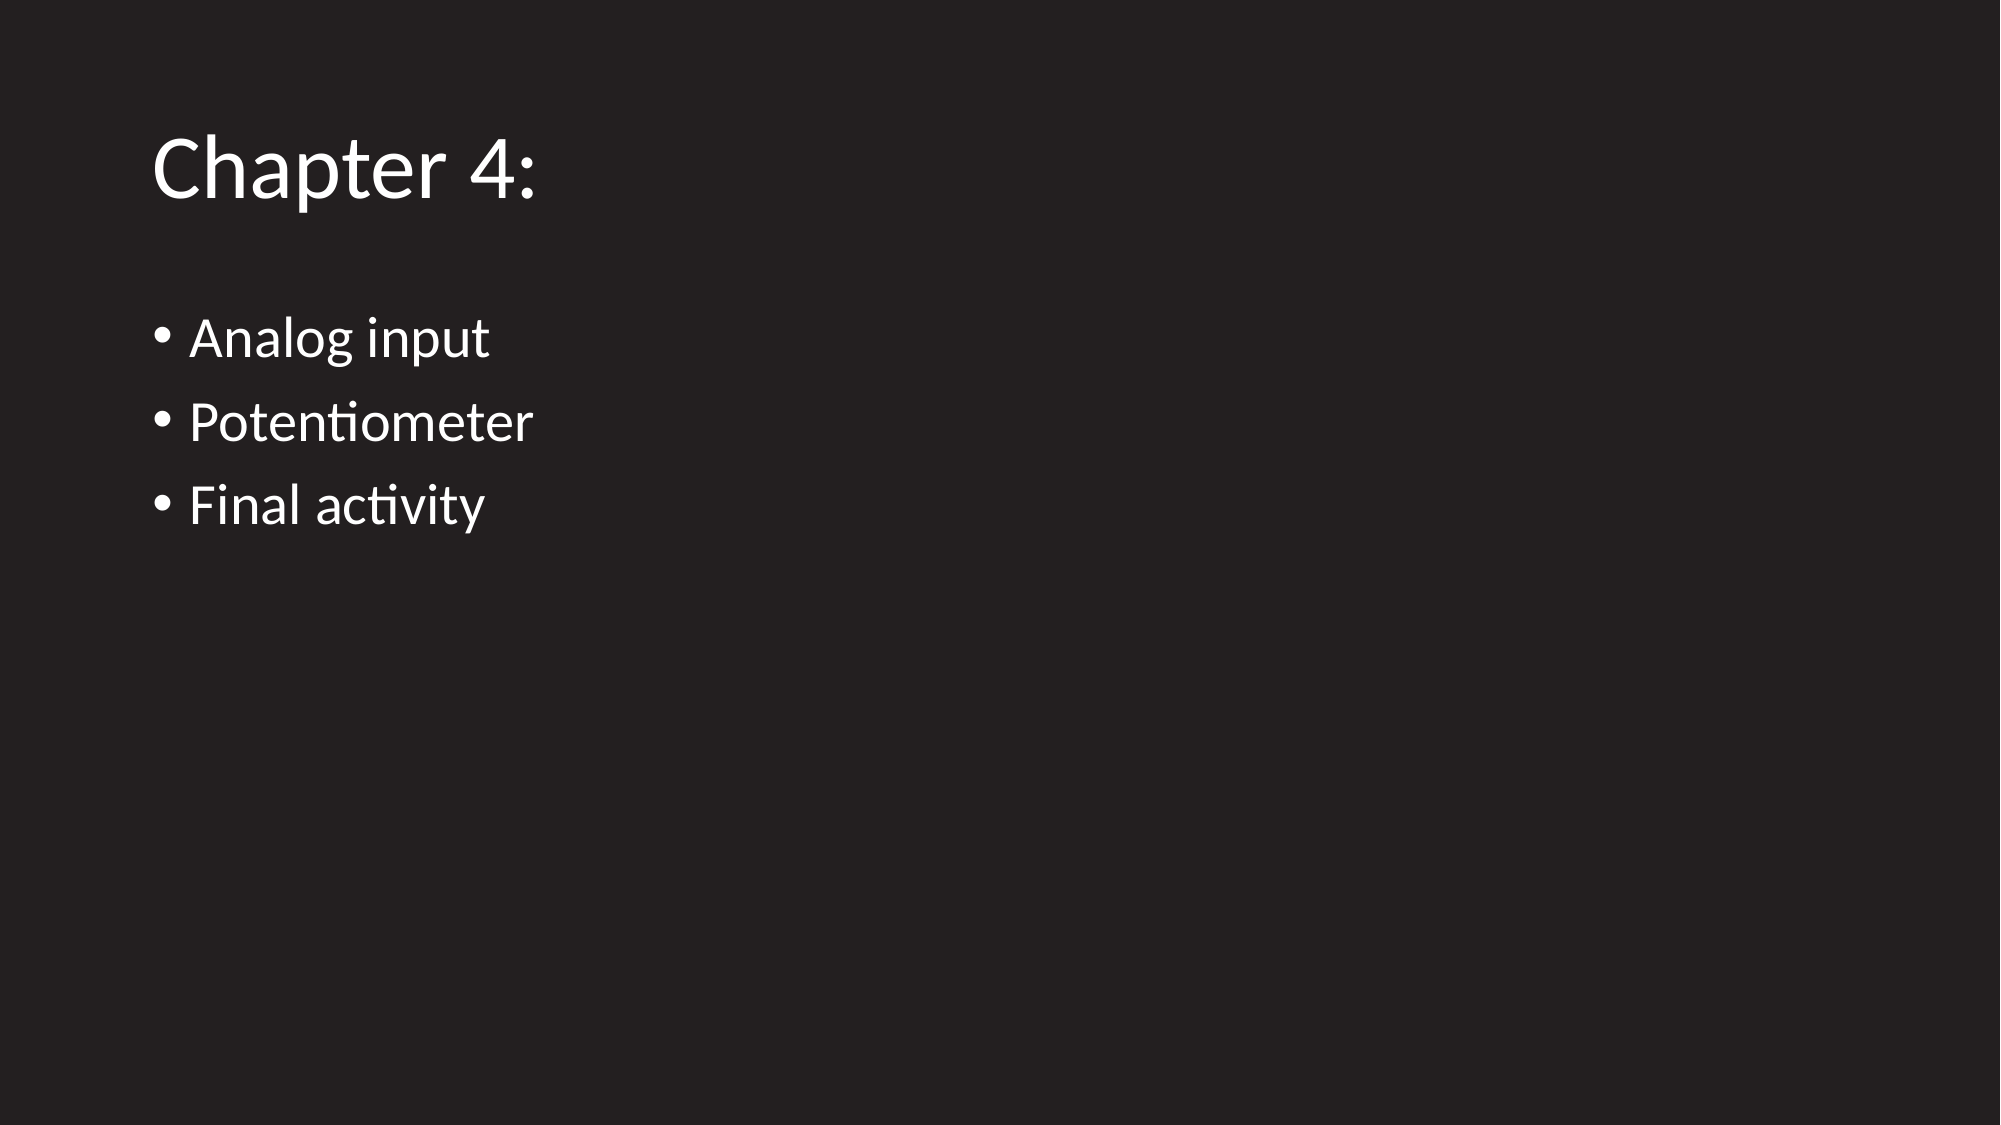

# Chapter 4:
Analog input
Potentiometer
Final activity